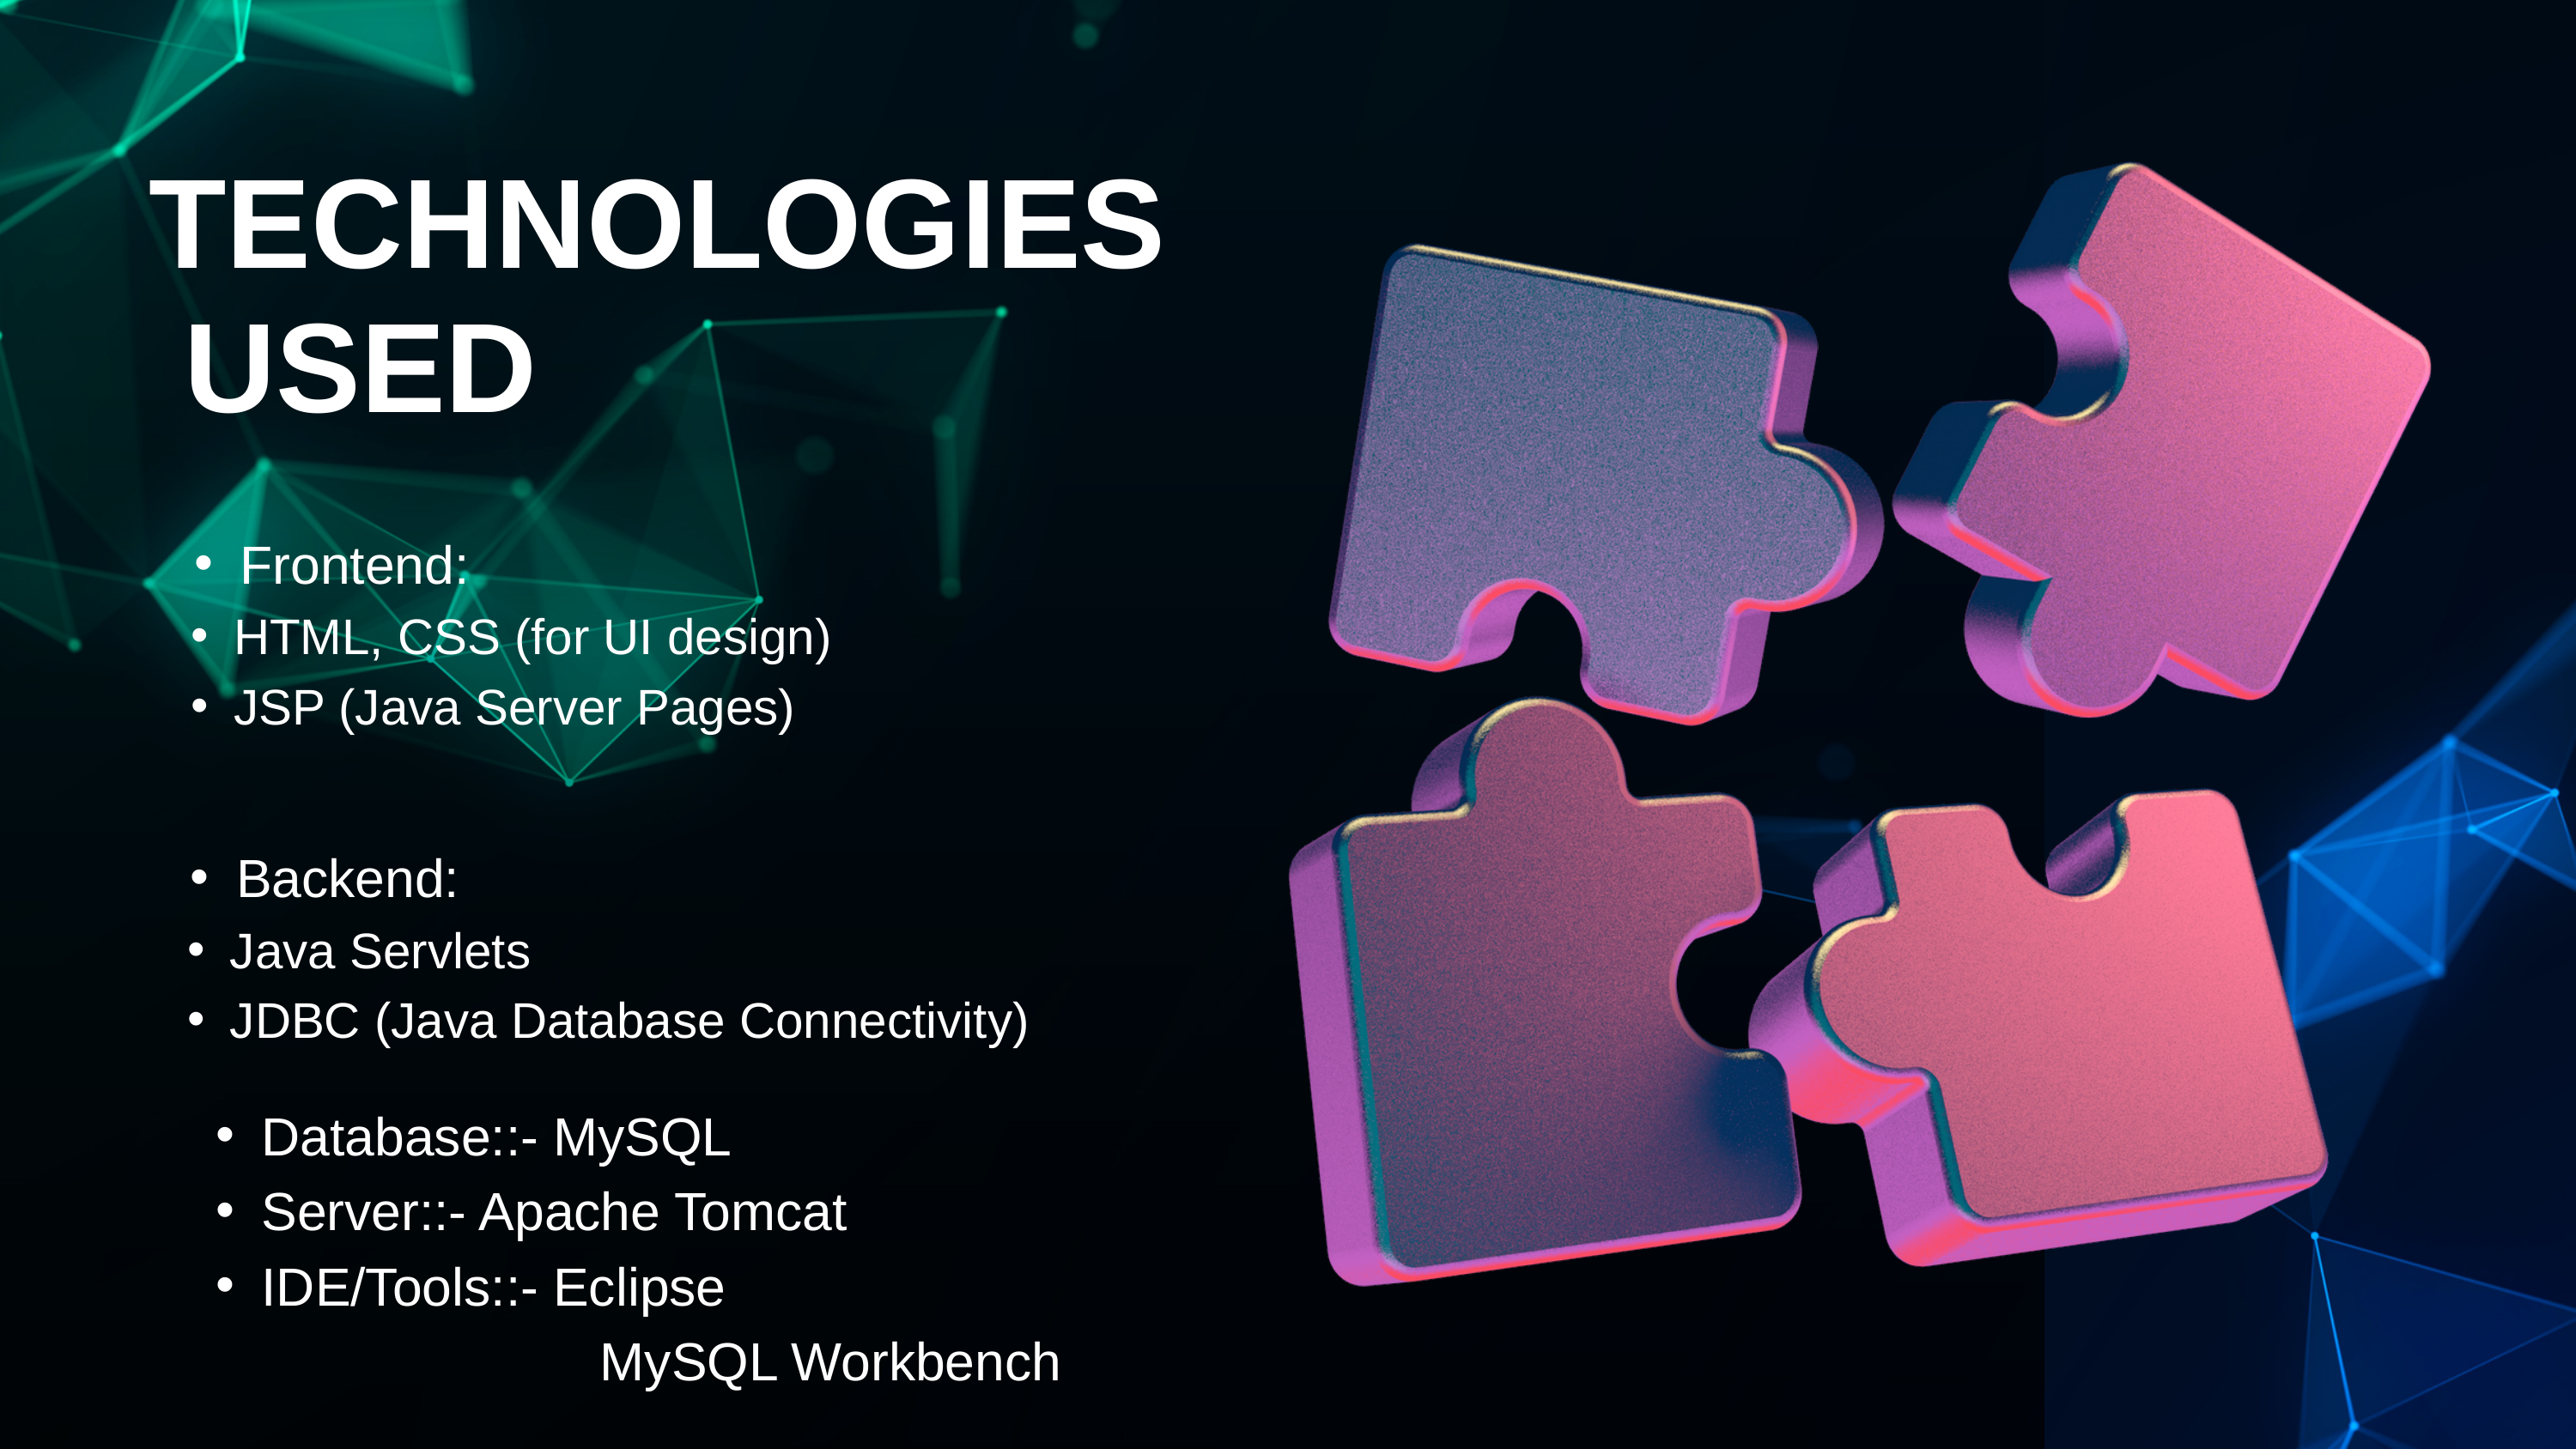

TECHNOLOGIES    USED

Frontend:
HTML, CSS (for UI design)
JSP (Java Server Pages)
Backend:
Java Servlets
JDBC (Java Database Connectivity)
Database::- MySQL
Server::- Apache Tomcat
IDE/Tools::- Eclipse
                             MySQL Workbench